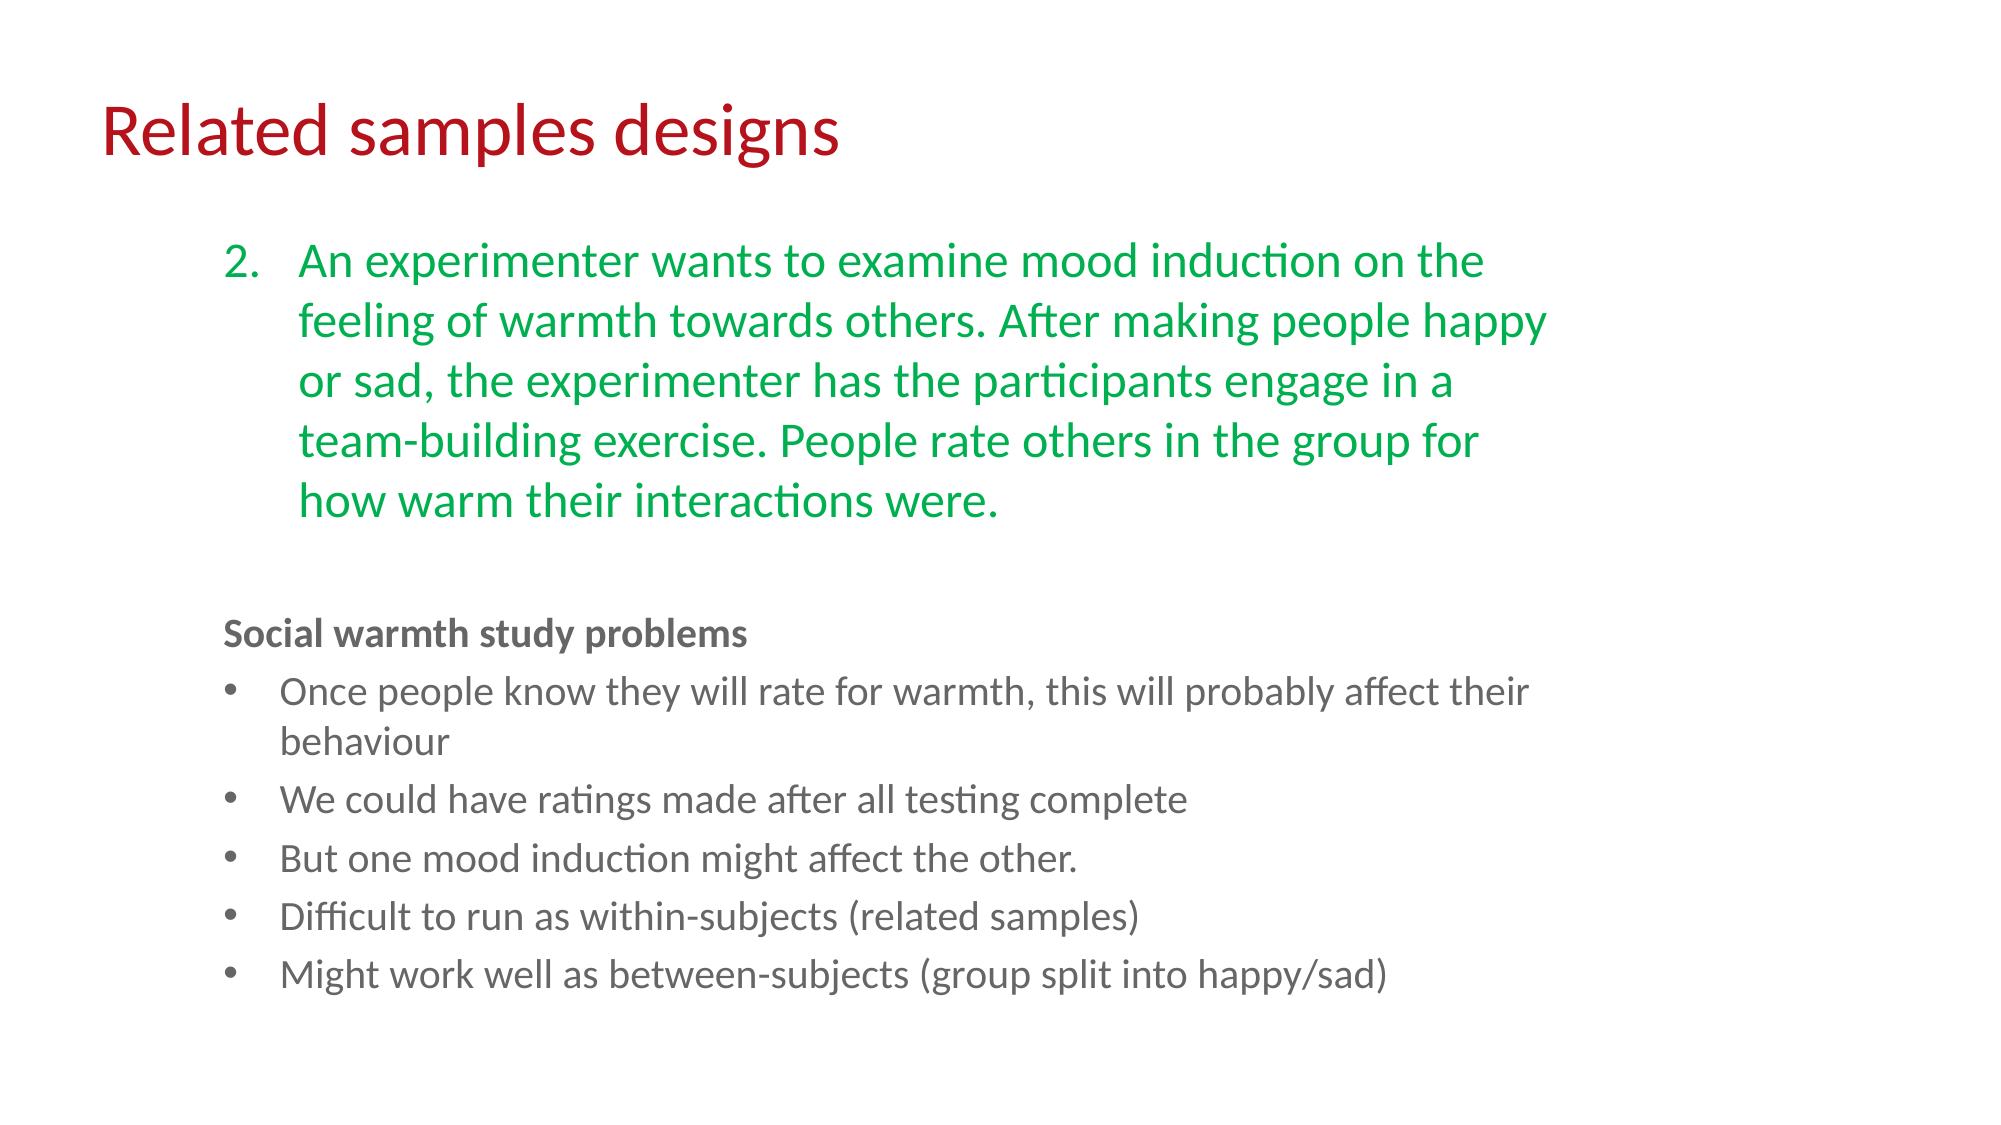

# Related samples designs
An experimenter wants to examine mood induction on the feeling of warmth towards others. After making people happy or sad, the experimenter has the participants engage in a team-building exercise. People rate others in the group for how warm their interactions were.

Social warmth study problems
Once people know they will rate for warmth, this will probably affect their behaviour
We could have ratings made after all testing complete
But one mood induction might affect the other.
Difficult to run as within-subjects (related samples)
Might work well as between-subjects (group split into happy/sad)